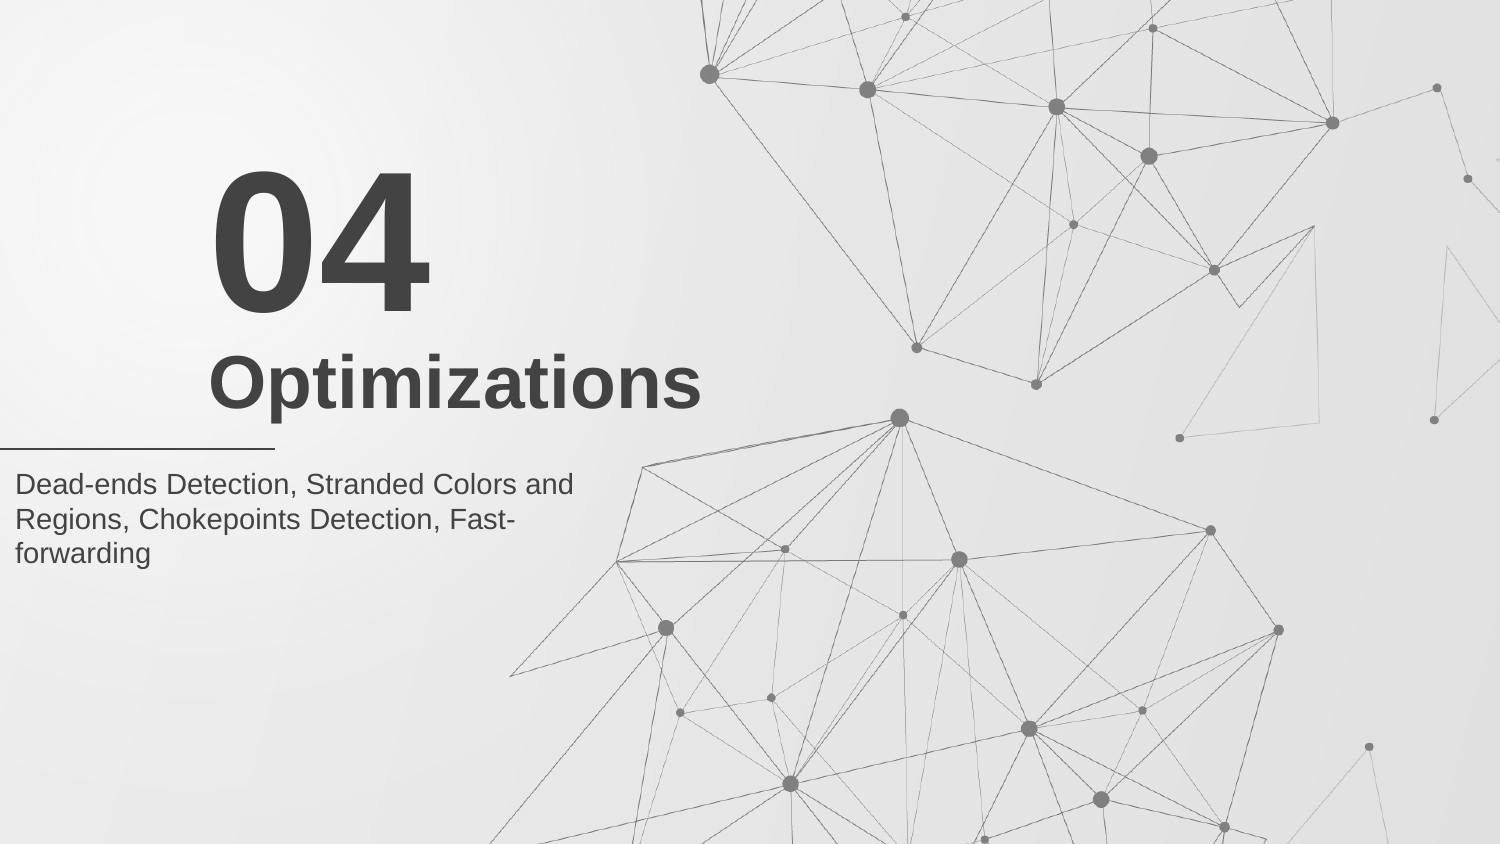

04
# Optimizations
Dead-ends Detection, Stranded Colors and Regions, Chokepoints Detection, Fast-forwarding